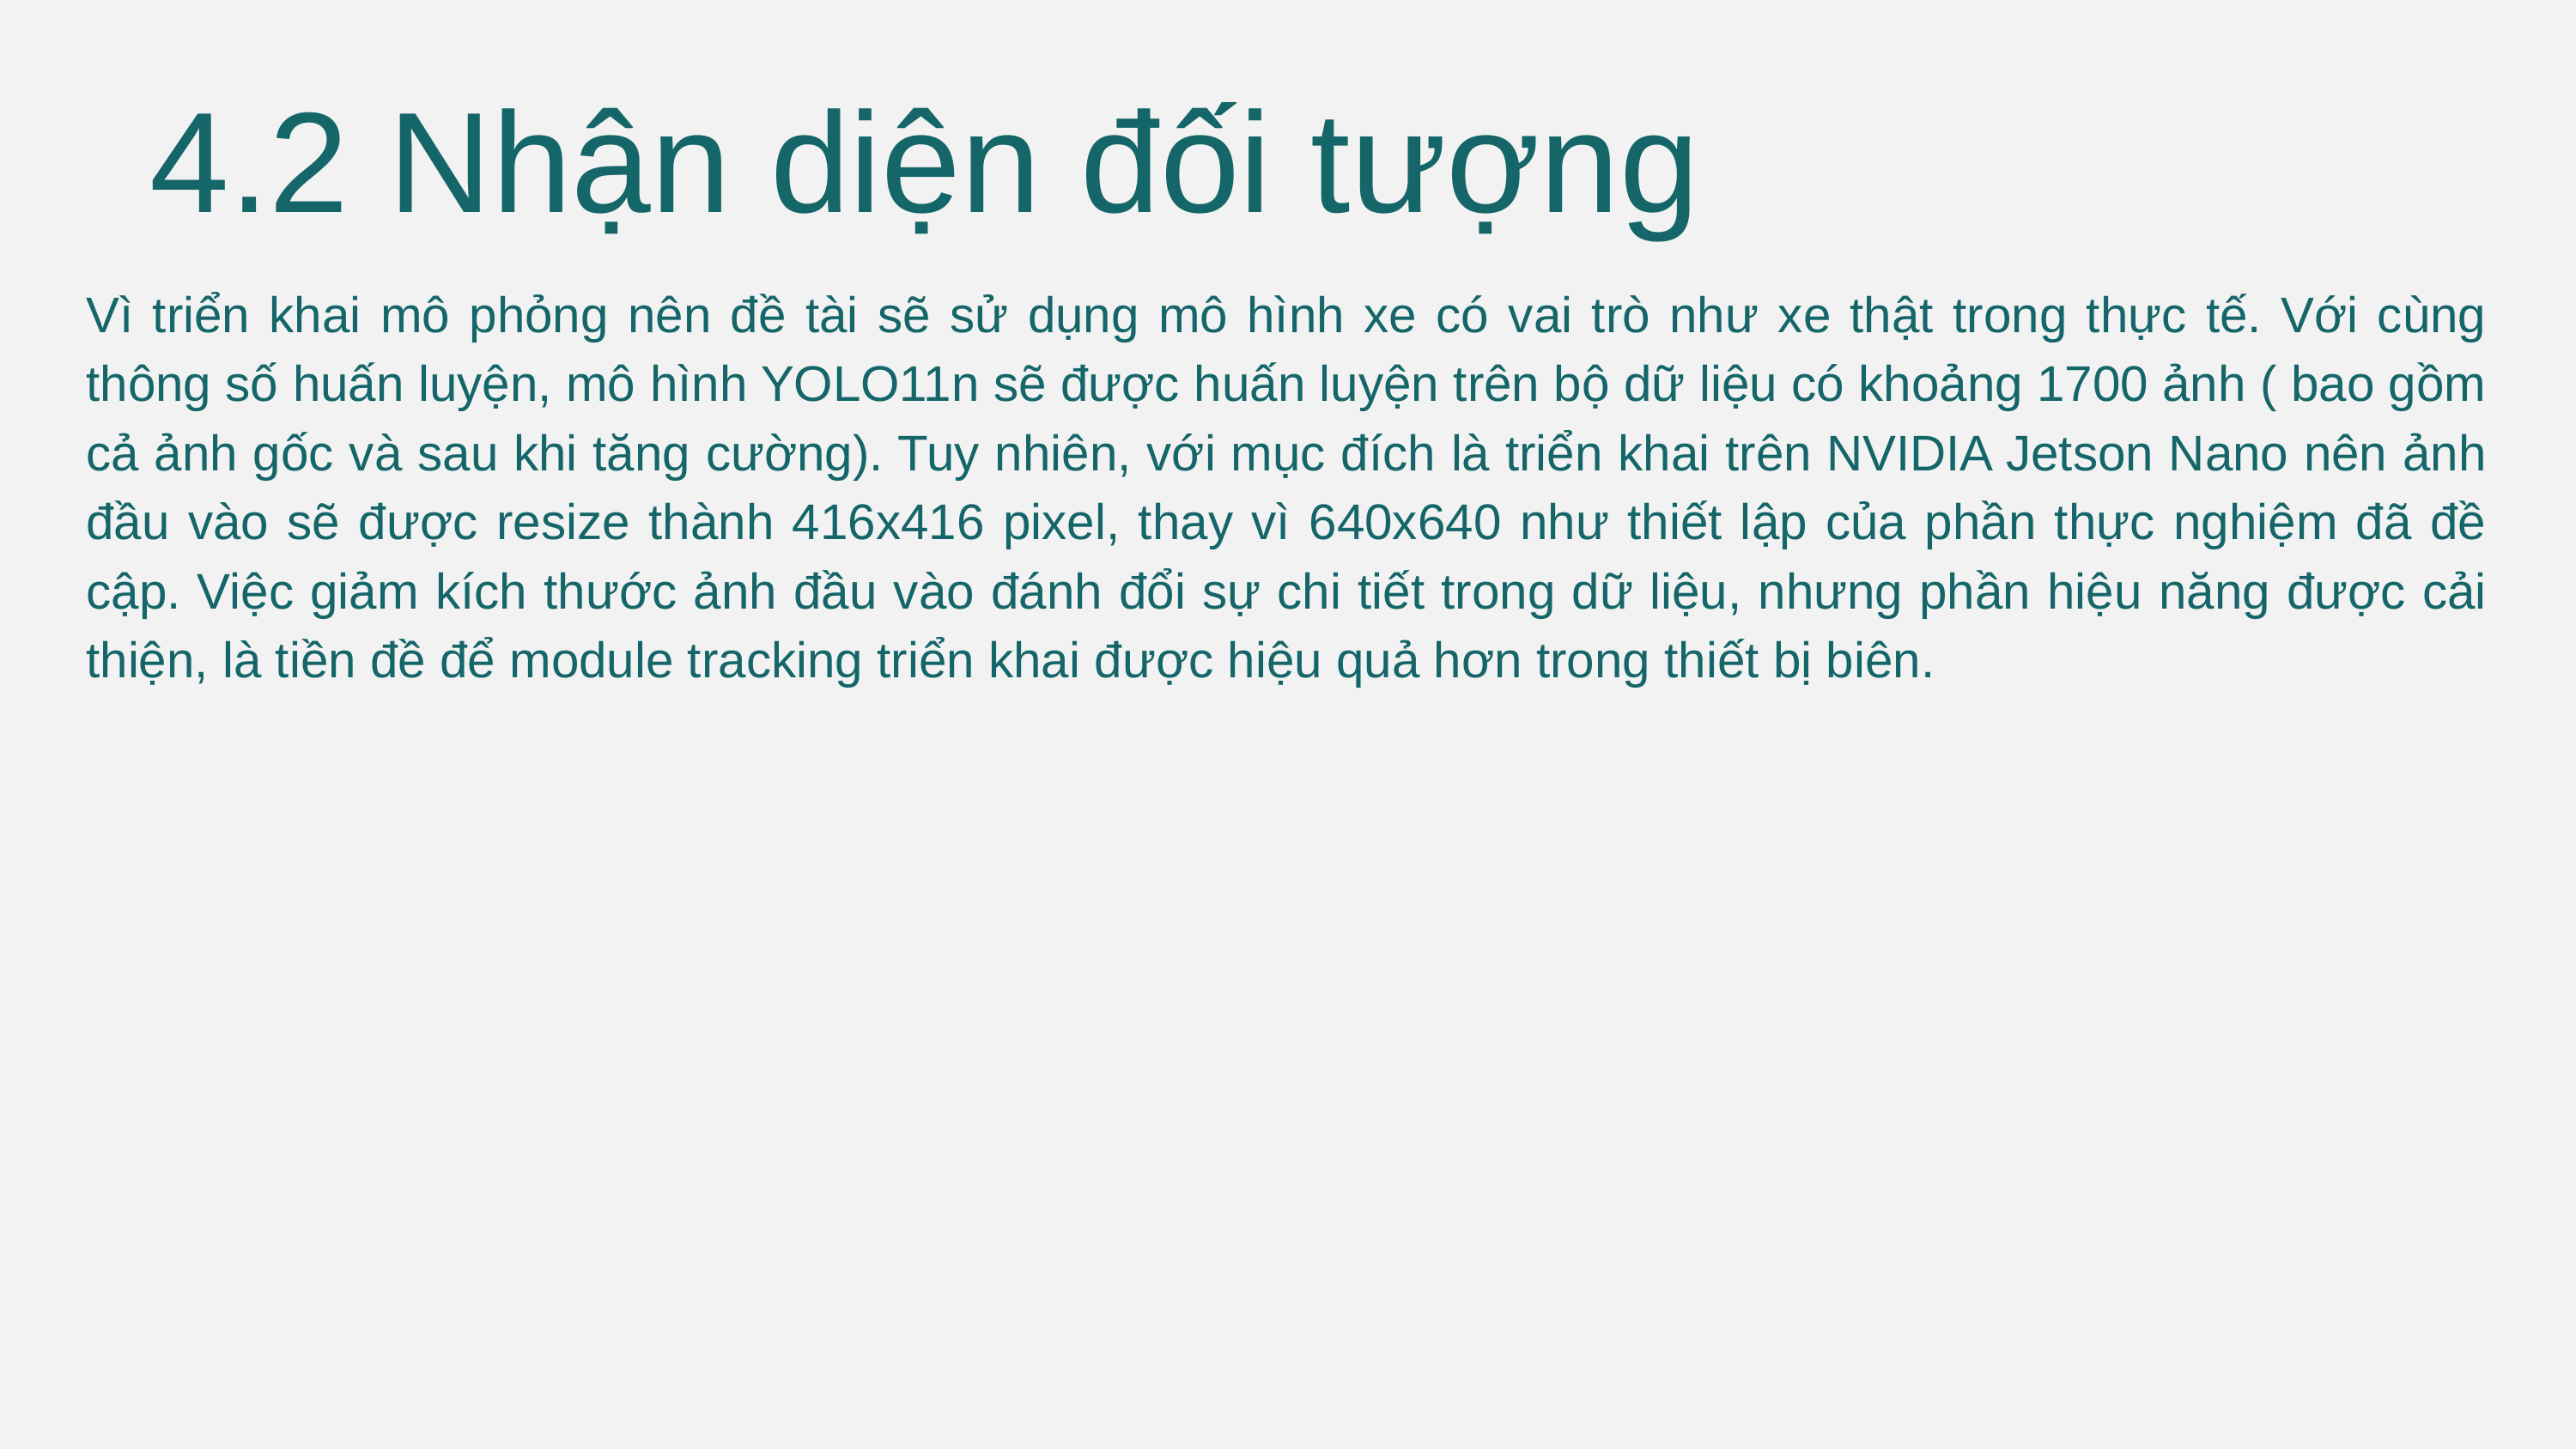

4.2 Nhận diện đối tượng
Vì triển khai mô phỏng nên đề tài sẽ sử dụng mô hình xe có vai trò như xe thật trong thực tế. Với cùng thông số huấn luyện, mô hình YOLO11n sẽ được huấn luyện trên bộ dữ liệu có khoảng 1700 ảnh ( bao gồm cả ảnh gốc và sau khi tăng cường). Tuy nhiên, với mục đích là triển khai trên NVIDIA Jetson Nano nên ảnh đầu vào sẽ được resize thành 416x416 pixel, thay vì 640x640 như thiết lập của phần thực nghiệm đã đề cập. Việc giảm kích thước ảnh đầu vào đánh đổi sự chi tiết trong dữ liệu, nhưng phần hiệu năng được cải thiện, là tiền đề để module tracking triển khai được hiệu quả hơn trong thiết bị biên.